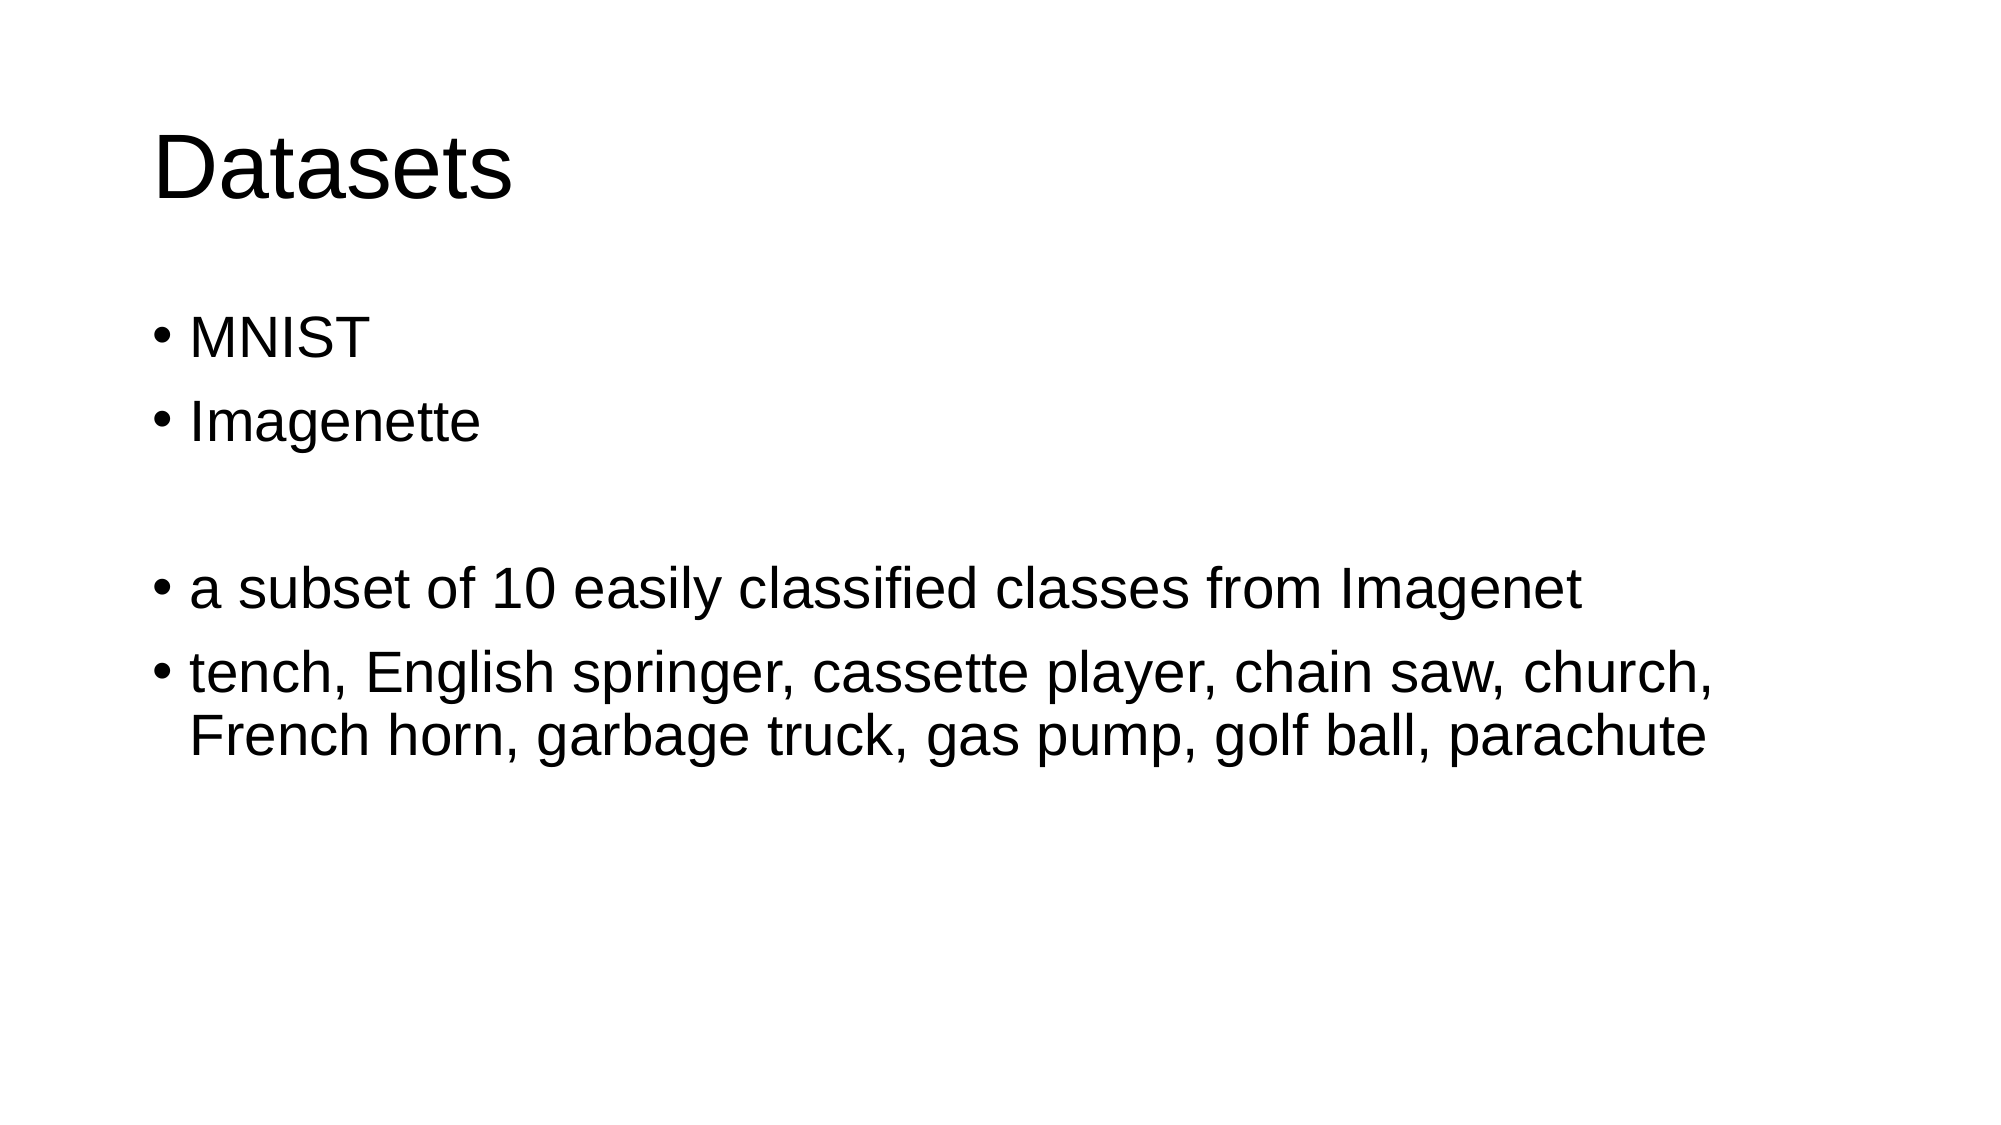

# Datasets
MNIST
Imagenette

a subset of 10 easily classified classes from Imagenet
tench, English springer, cassette player, chain saw, church, French horn, garbage truck, gas pump, golf ball, parachute